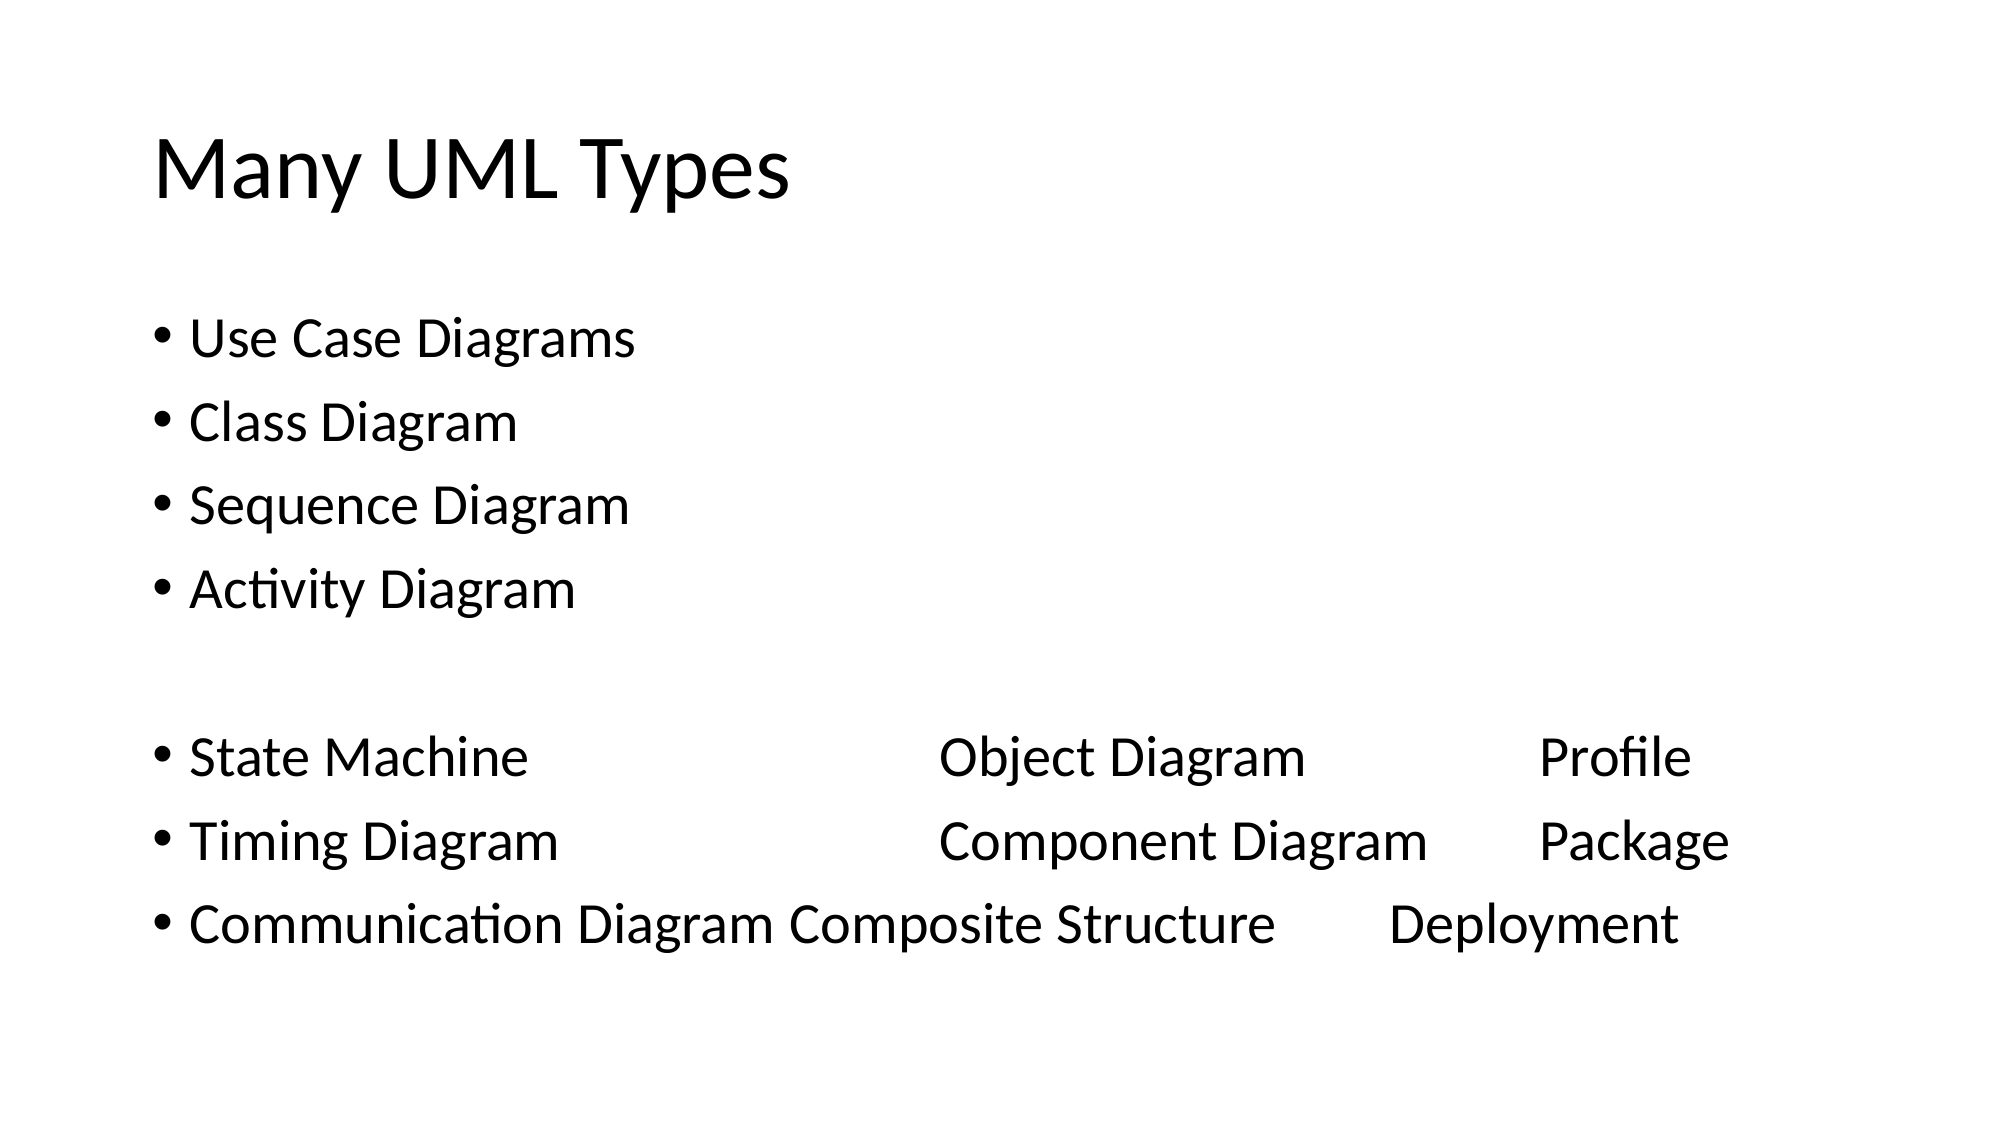

# Many UML Types
Use Case Diagrams
Class Diagram
Sequence Diagram
Activity Diagram

State Machine			Object Diagram		Profile
Timing Diagram			Component Diagram	Package
Communication Diagram	Composite Structure	Deployment